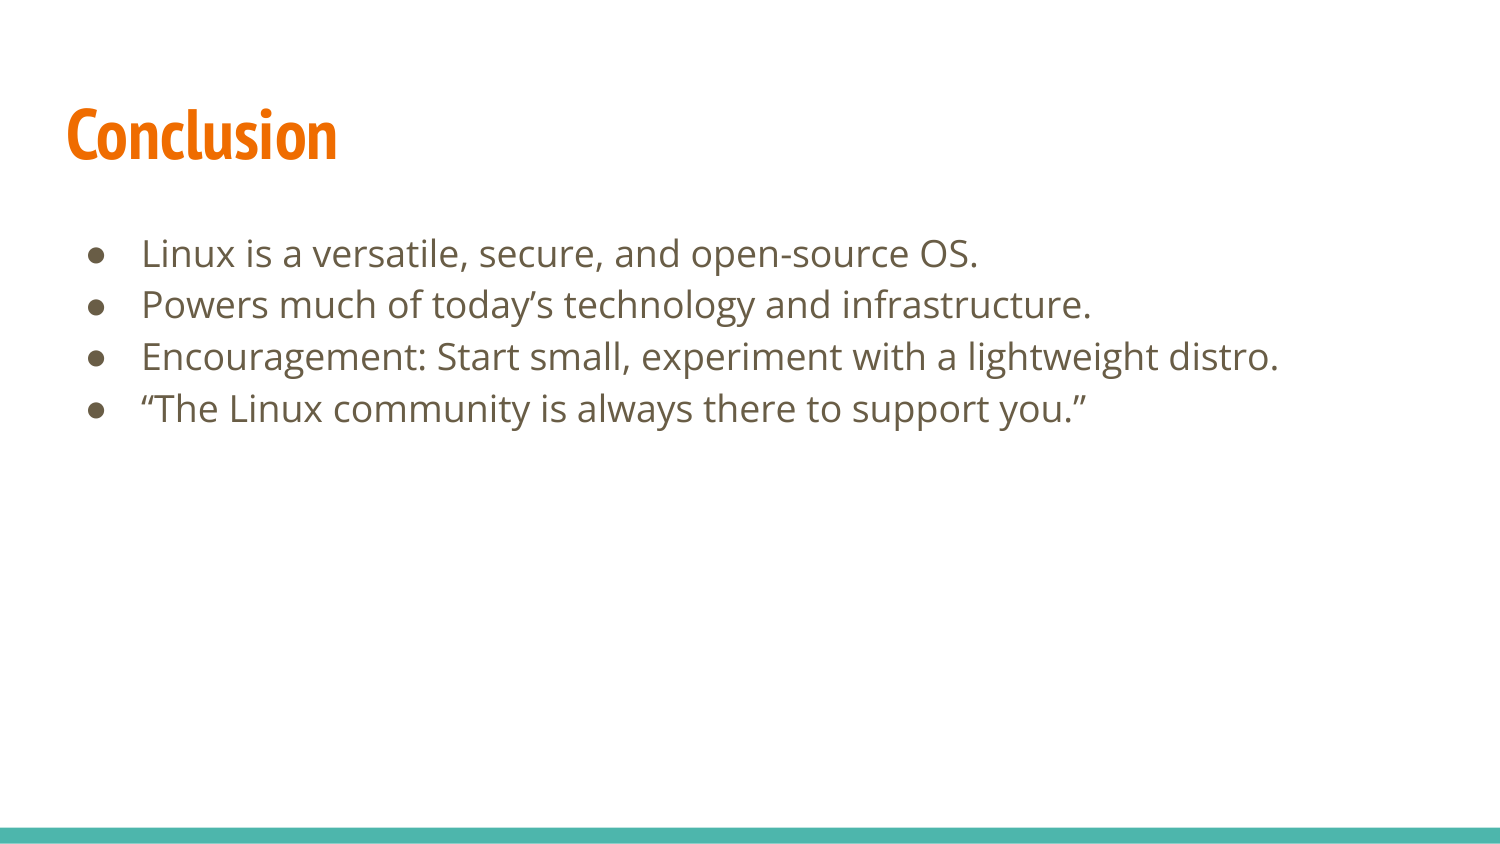

# Conclusion
Linux is a versatile, secure, and open-source OS.
Powers much of today’s technology and infrastructure.
Encouragement: Start small, experiment with a lightweight distro.
“The Linux community is always there to support you.”